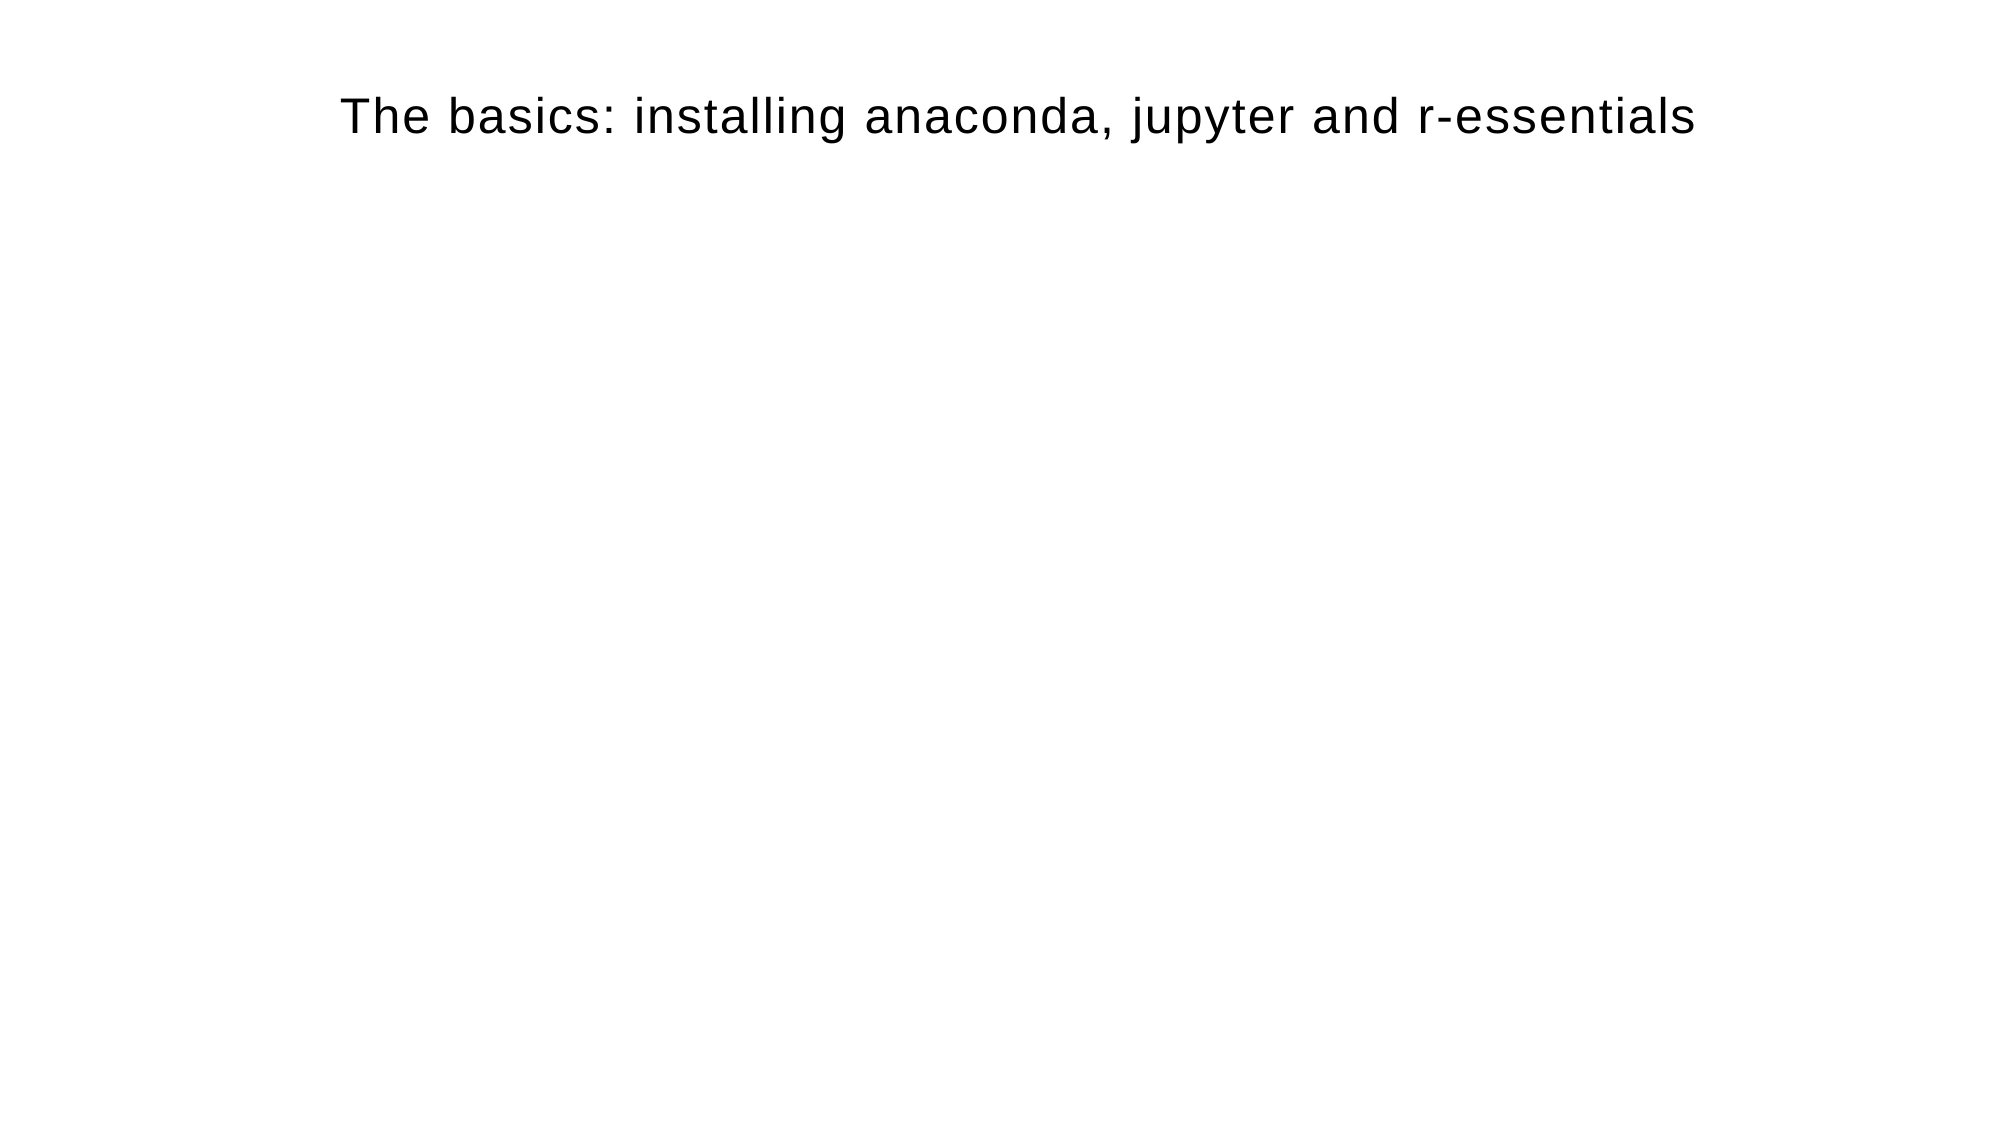

The basics: installing anaconda, jupyter and r-essentials